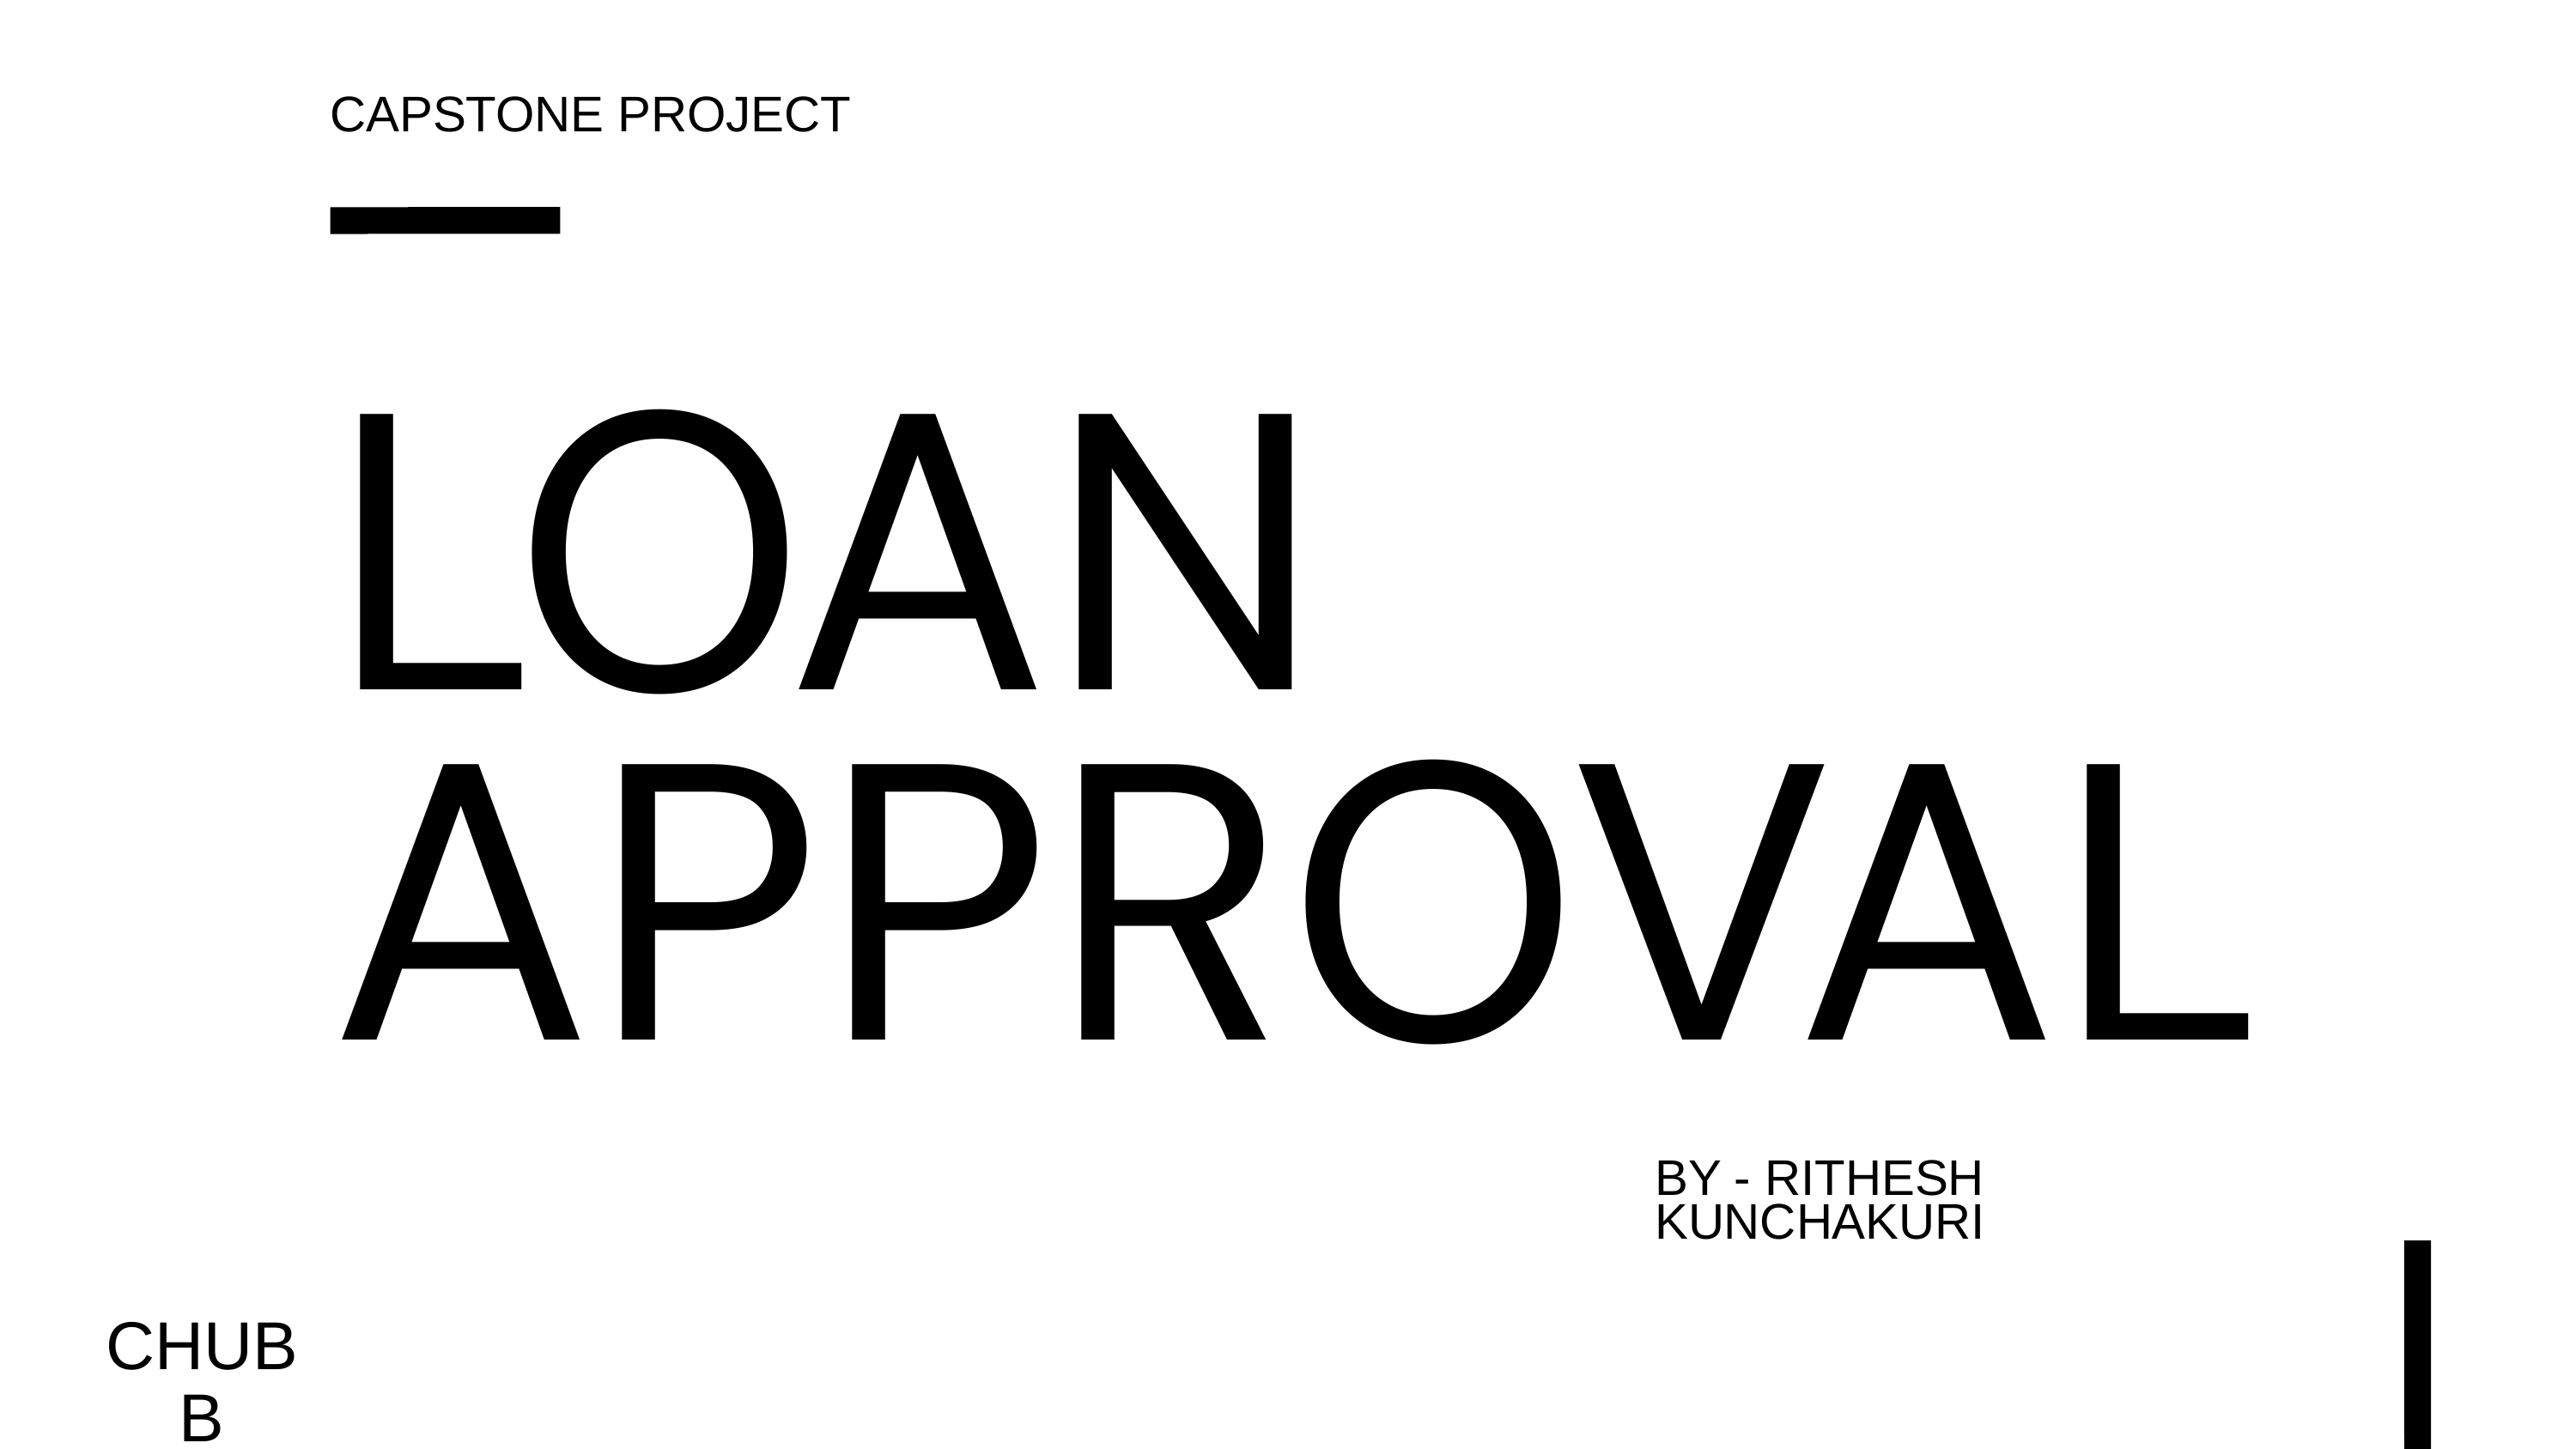

CAPSTONE PROJECT

LOAN APPROVAL
BY - RITHESH KUNCHAKURI

CHUBB